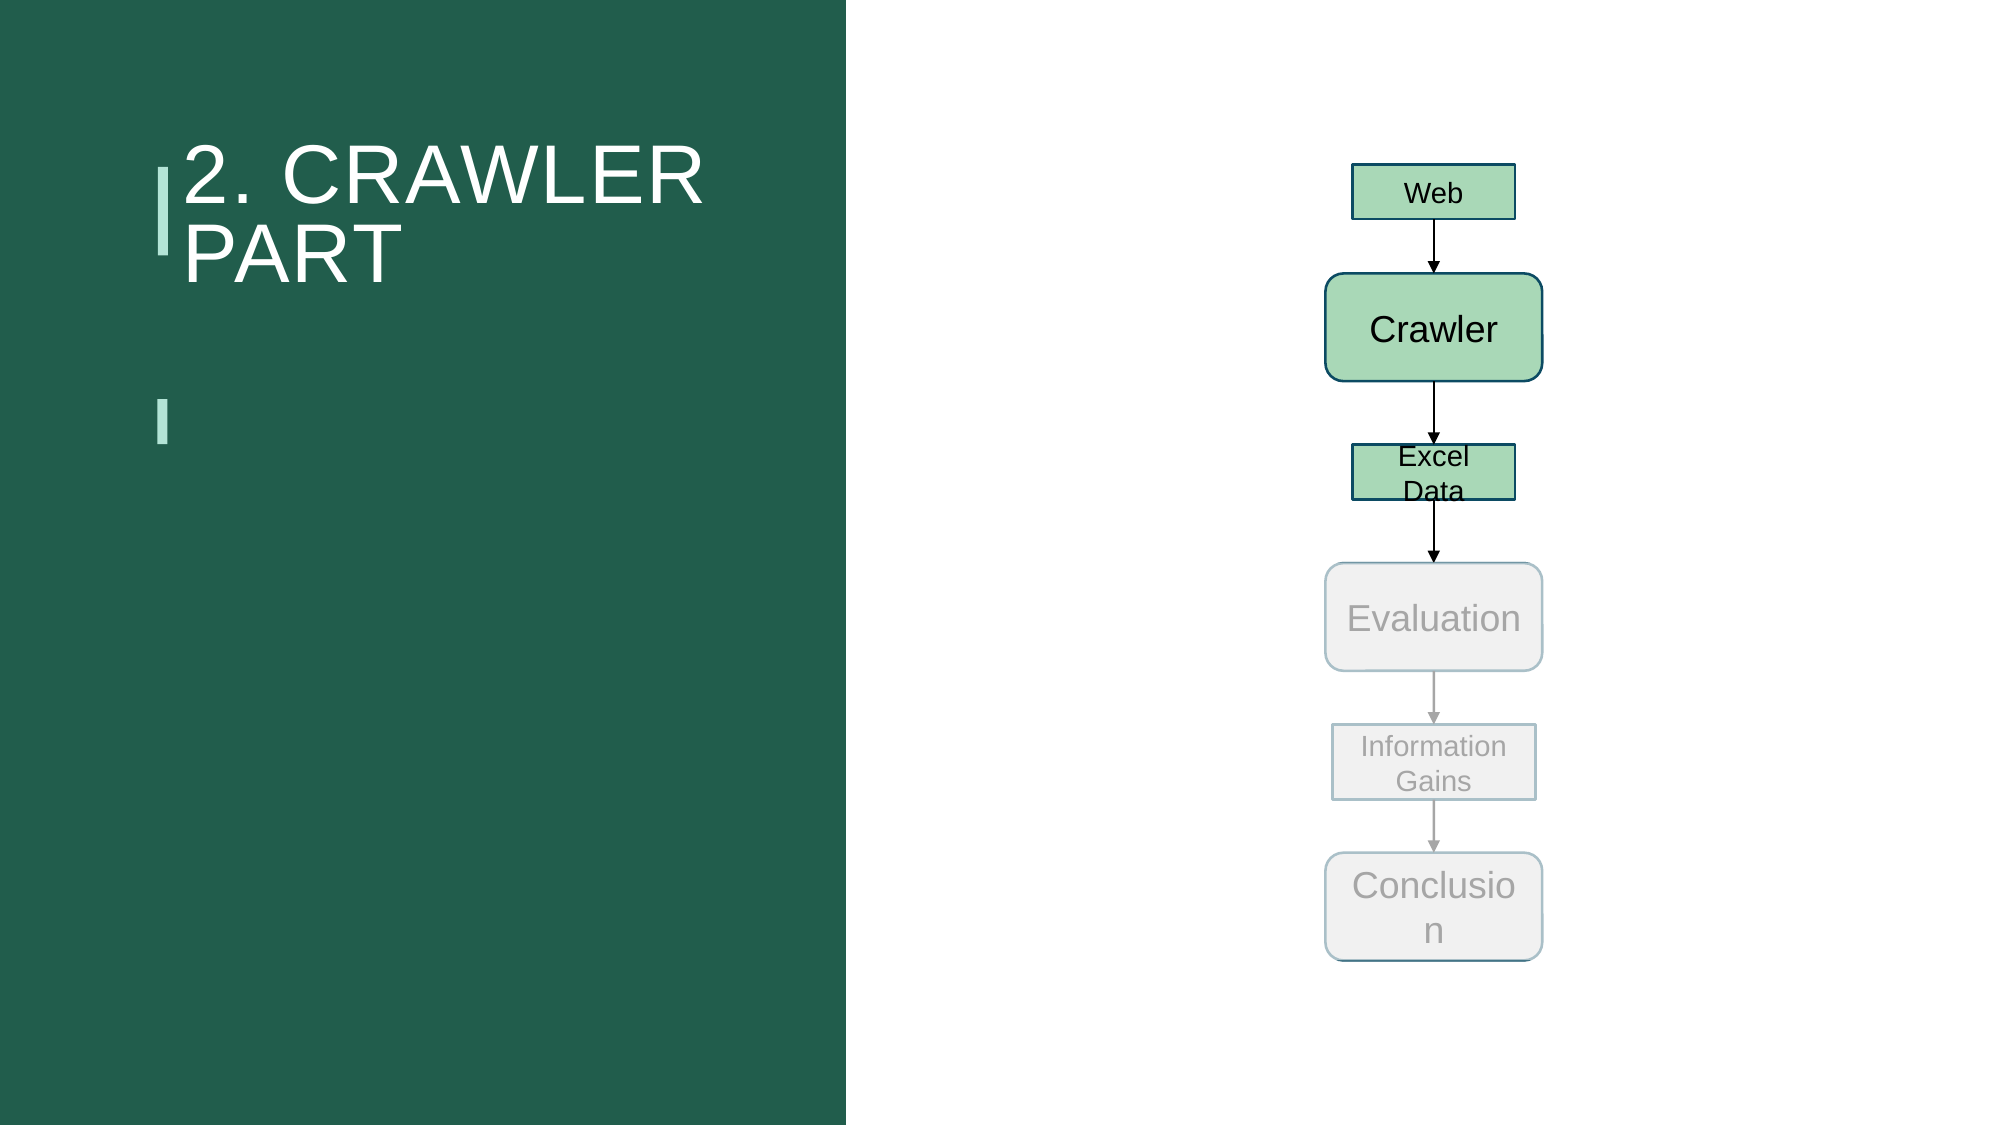

# 2. Crawler Part
Web
Crawler
Excel Data
Evaluation
Information Gains
Conclusion